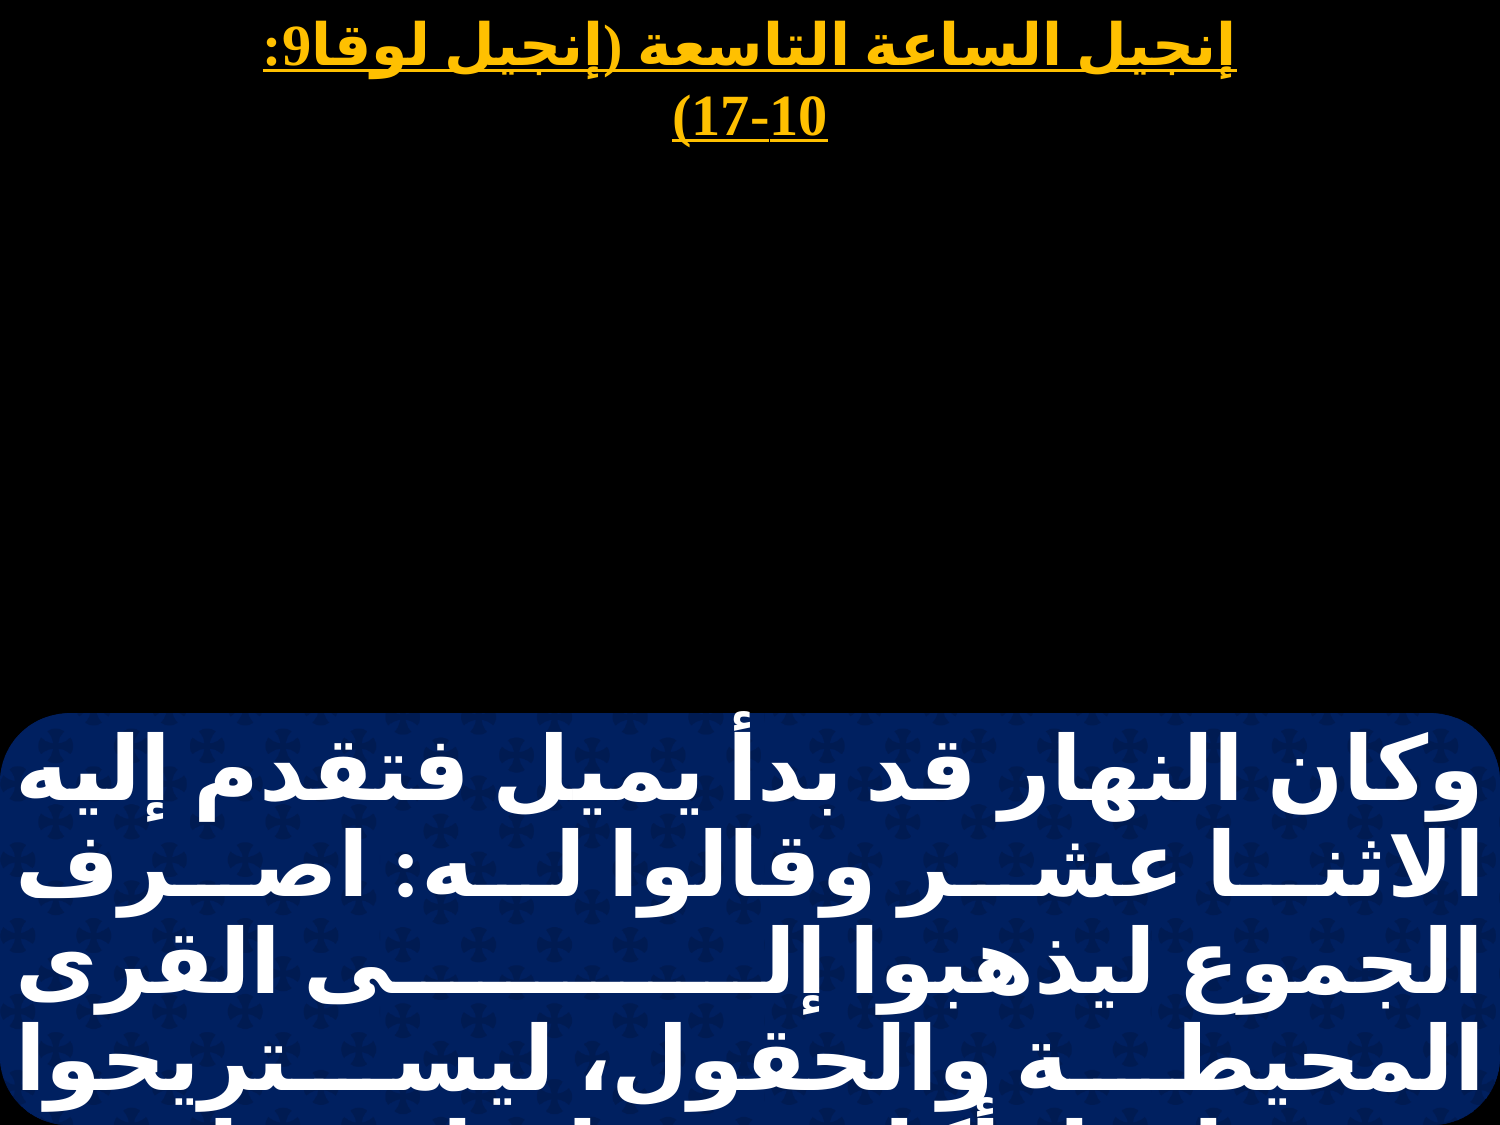

#
وكان النهار قد بدأ يميل فتقدم إليه الاثنا عشر وقالوا له: اصرف الجموع ليذهبوا إلى القرى المحيطة والحقول، ليستريحوا ويجدوا ما يأكلونه، فإننا ههنا في موضع قفر. فقال لهم: أعطوهم أنتم ليأكلوا.